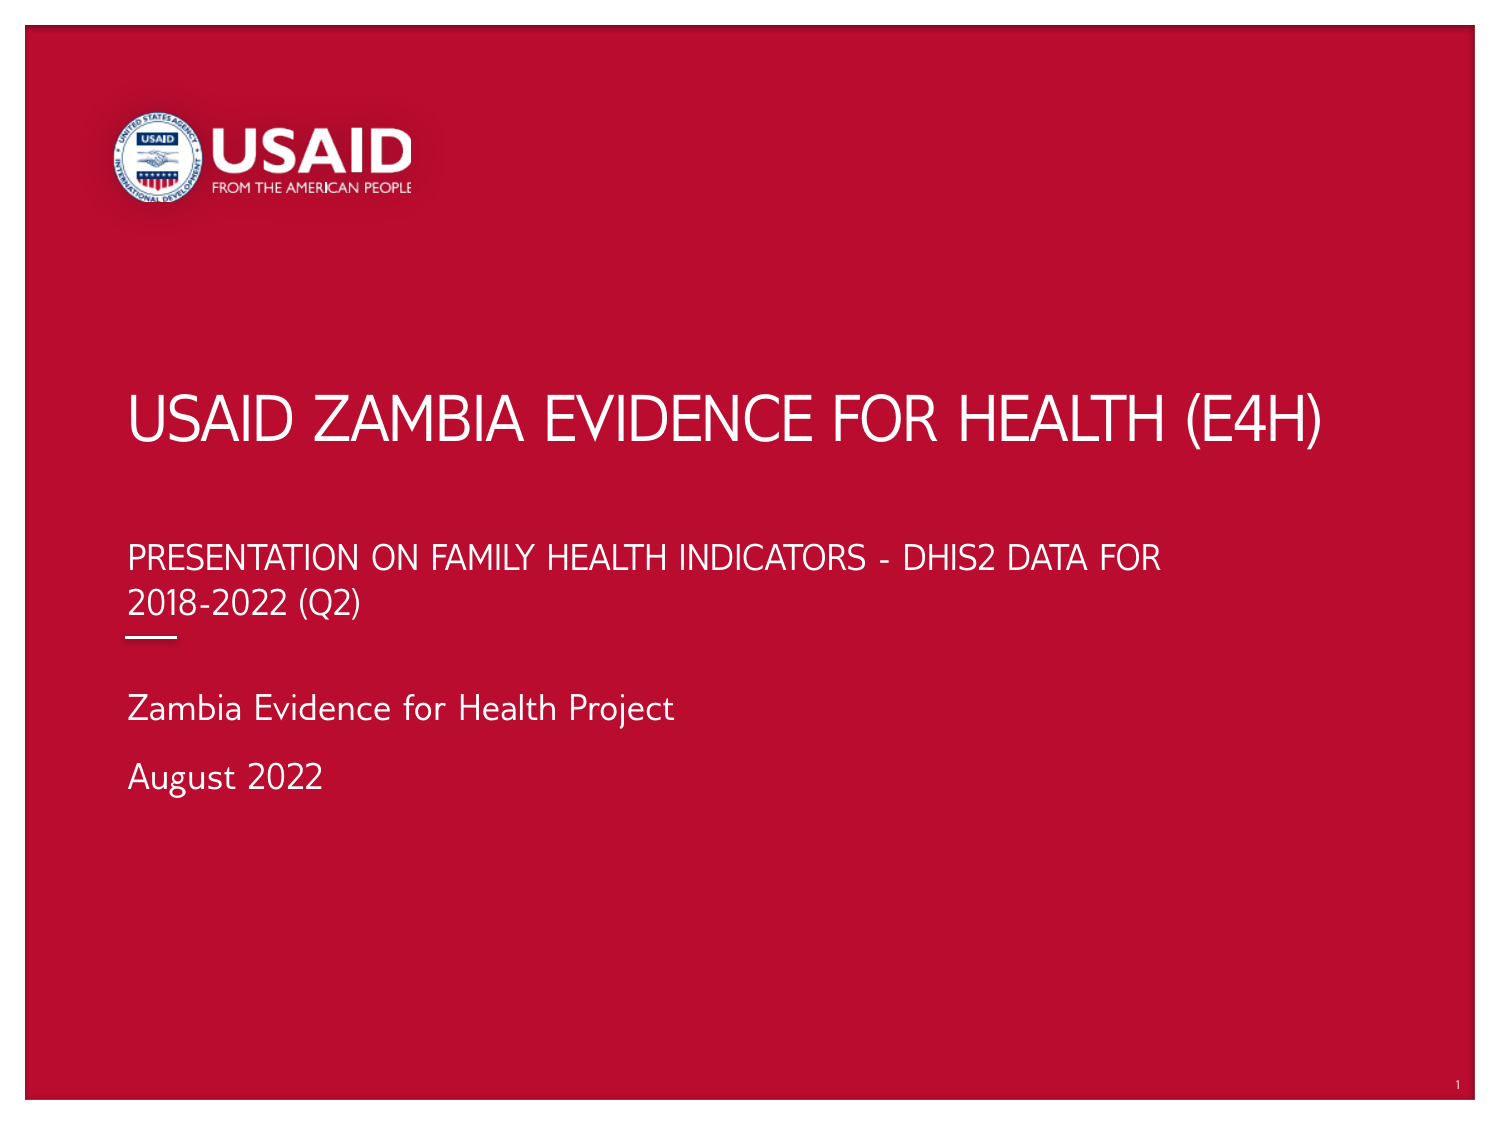

# USAID Zambia Evidence For Health (E4H)
PRESENTATION ON Family Health INDICATORS - DHIS2 data FOR 2018-2022 (Q2)
Zambia Evidence for Health Project
August 2022
1